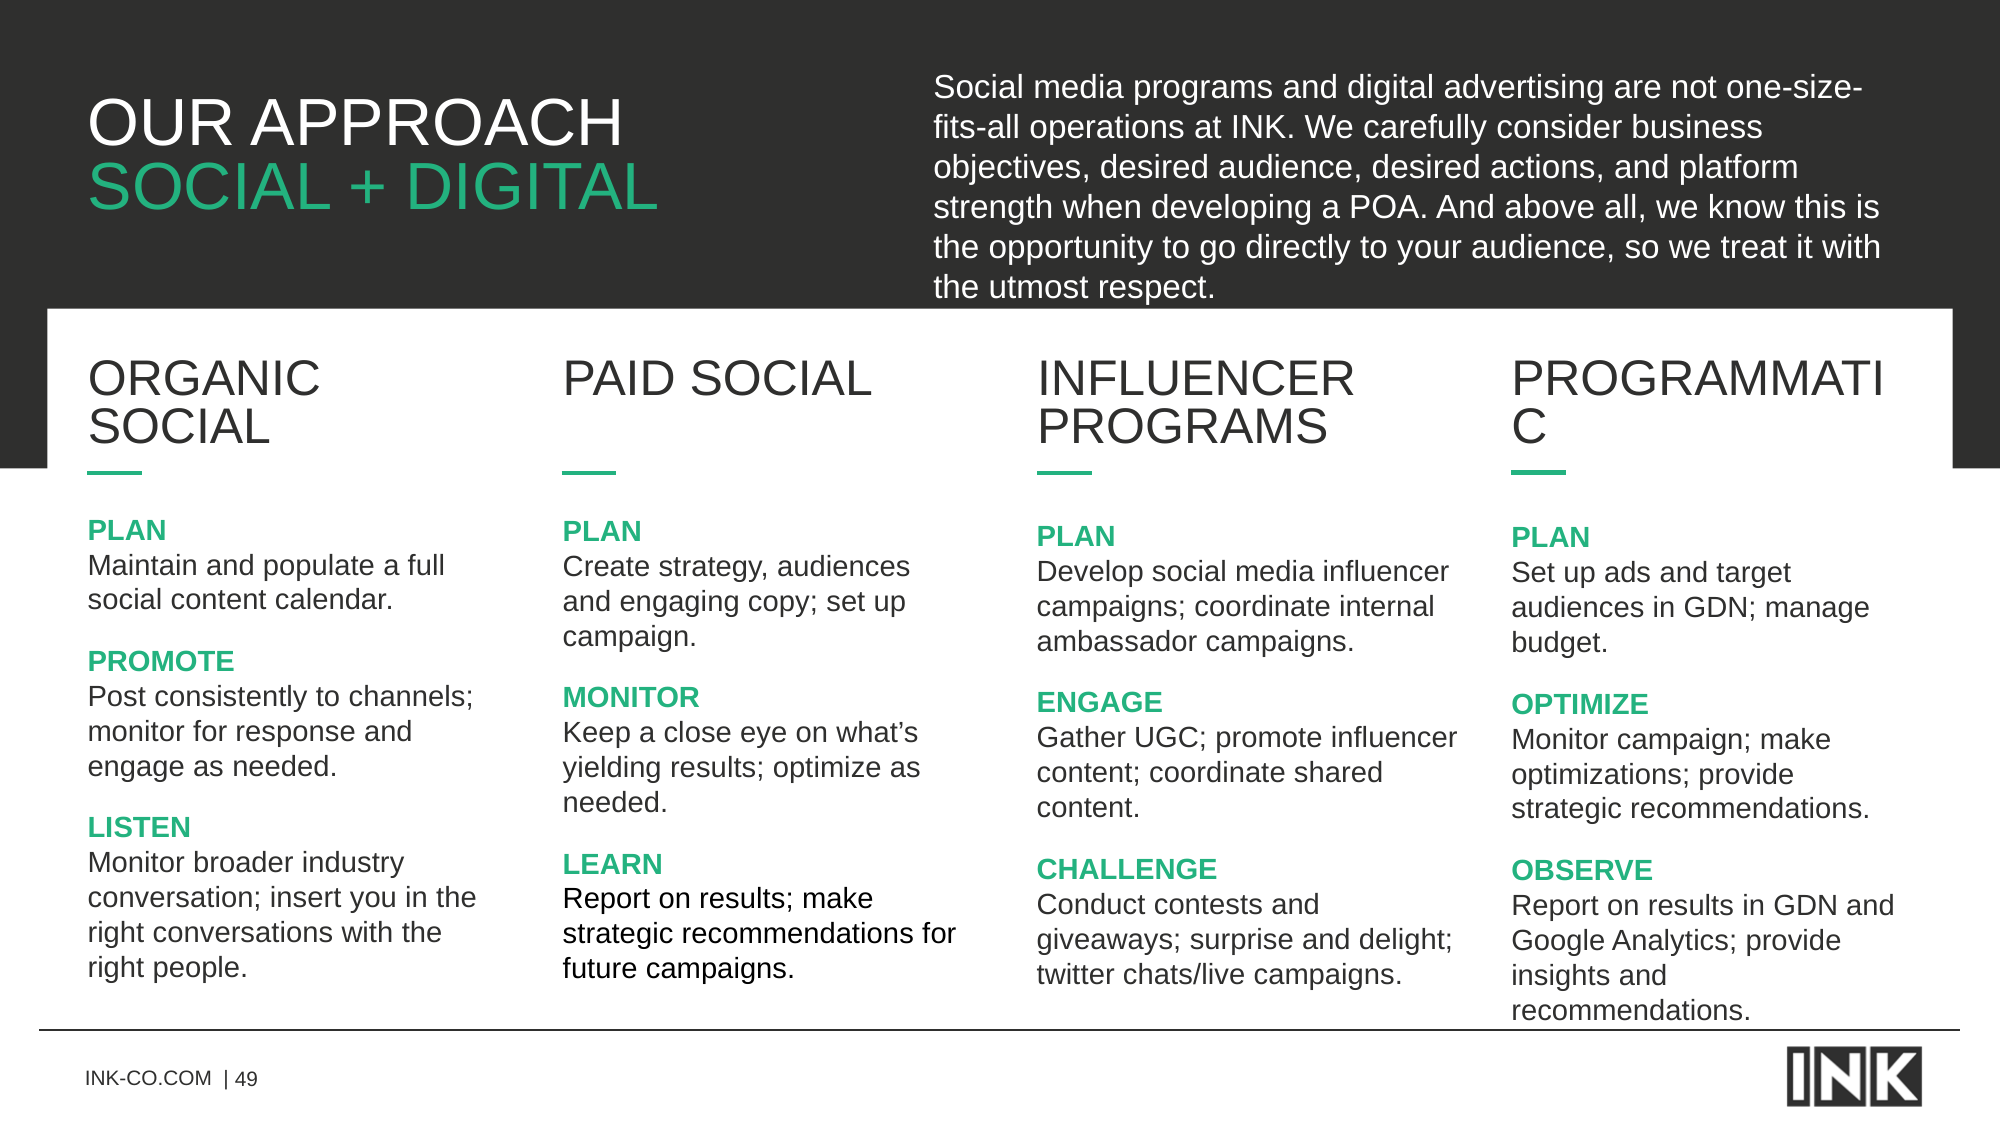

# Our approach social + digital
Social media programs and digital advertising are not one-size-fits-all operations at INK. We carefully consider business objectives, desired audience, desired actions, and platform strength when developing a POA. And above all, we know this is the opportunity to go directly to your audience, so we treat it with the utmost respect.

Programmatic
Organic Social
Paid social
Influencer programs

PLAN
Maintain and populate a full social content calendar.

PROMOTE
Post consistently to channels; monitor for response and engage as needed.

LISTEN
Monitor broader industry conversation; insert you in the right conversations with the right people.
PLAN
Create strategy, audiences and engaging copy; set up campaign.

MONITOR
Keep a close eye on what’s yielding results; optimize as needed.

LEARN
Report on results; make strategic recommendations for future campaigns.
PLAN
Develop social media influencer campaigns; coordinate internal ambassador campaigns.

ENGAGE
Gather UGC; promote influencer content; coordinate shared content.

CHALLENGE
Conduct contests and giveaways; surprise and delight; twitter chats/live campaigns.
PLAN
Set up ads and target audiences in GDN; manage budget.

OPTIMIZE
Monitor campaign; make optimizations; provide strategic recommendations.

OBSERVE
Report on results in GDN and Google Analytics; provide insights and recommendations.
INK-CO.COM  |
49